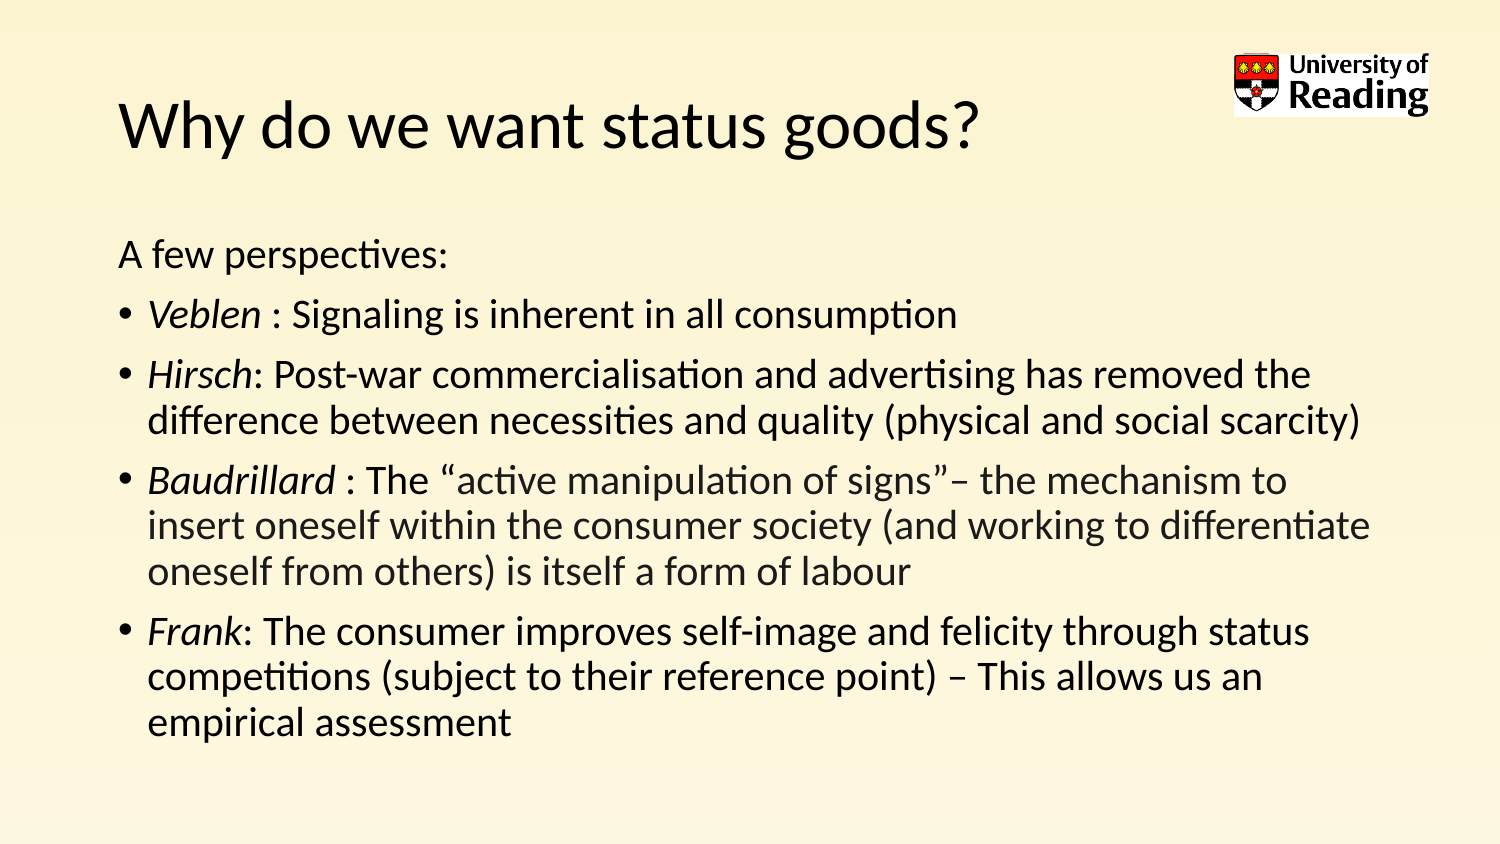

# Why do we want status goods?
A few perspectives:
Veblen : Signaling is inherent in all consumption
Hirsch: Post-war commercialisation and advertising has removed the difference between necessities and quality (physical and social scarcity)
Baudrillard : The “active manipulation of signs”– the mechanism to insert oneself within the consumer society (and working to differentiate oneself from others) is itself a form of labour
Frank: The consumer improves self-image and felicity through status competitions (subject to their reference point) – This allows us an empirical assessment